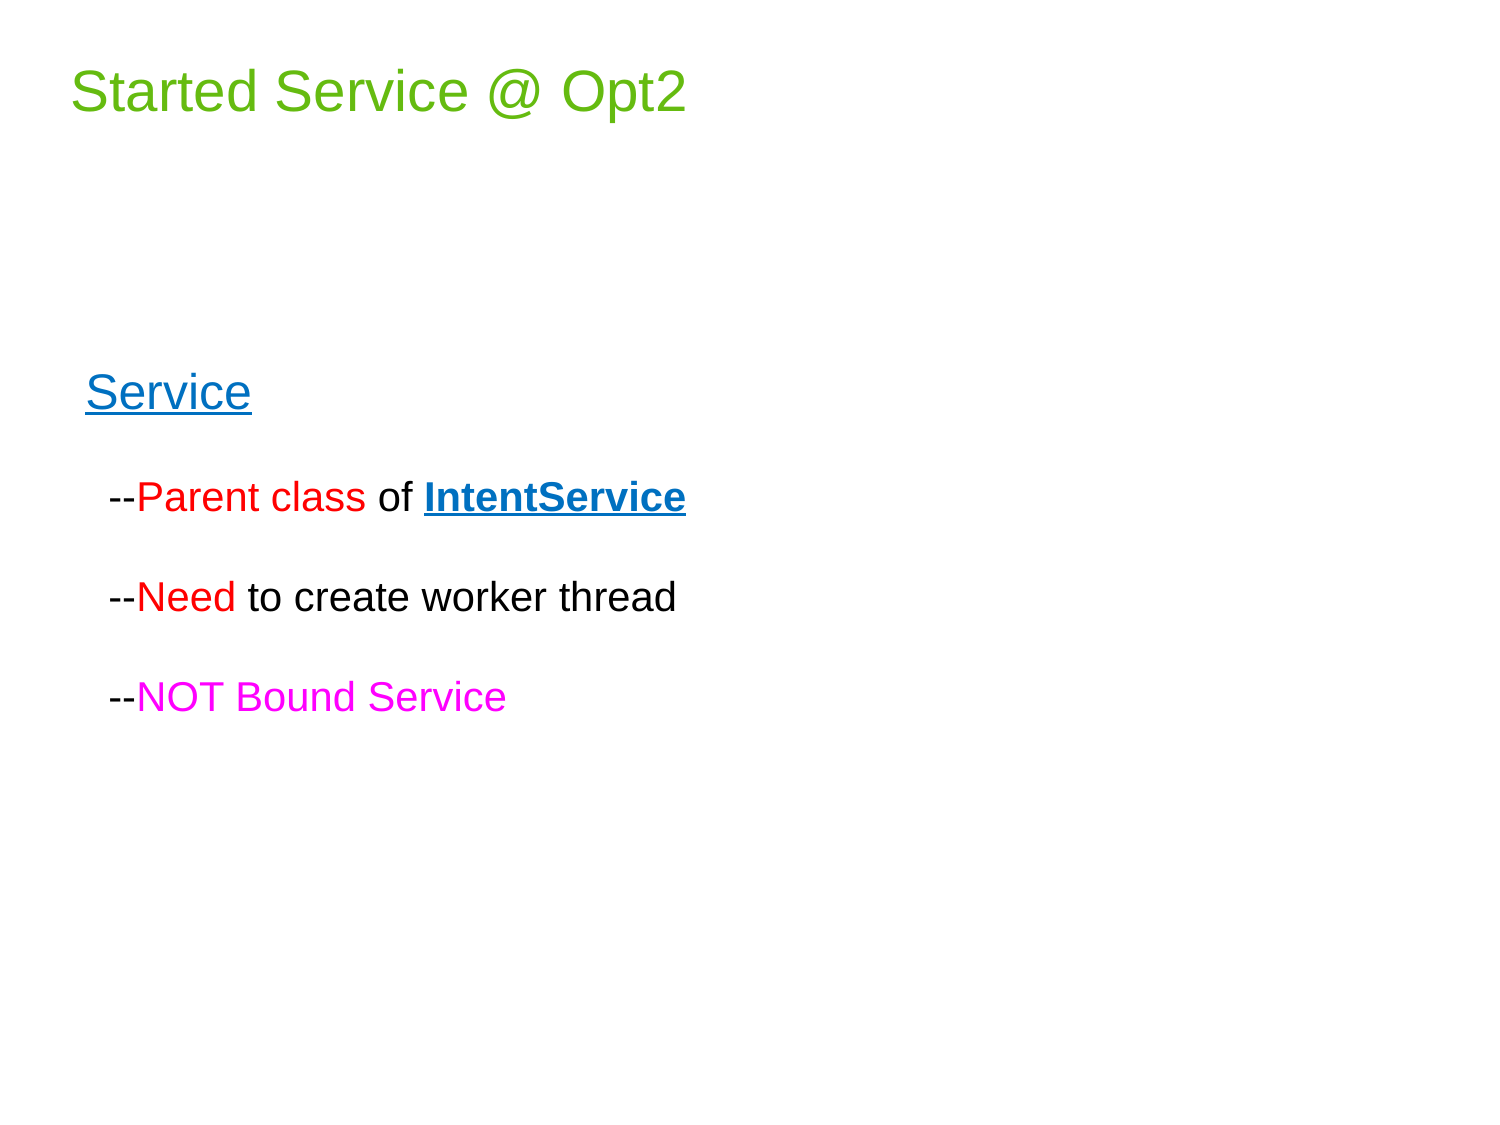

# Started Service @ Opt2
Service

  --Parent class of IntentService

  --Need to create worker thread

  --NOT Bound Service